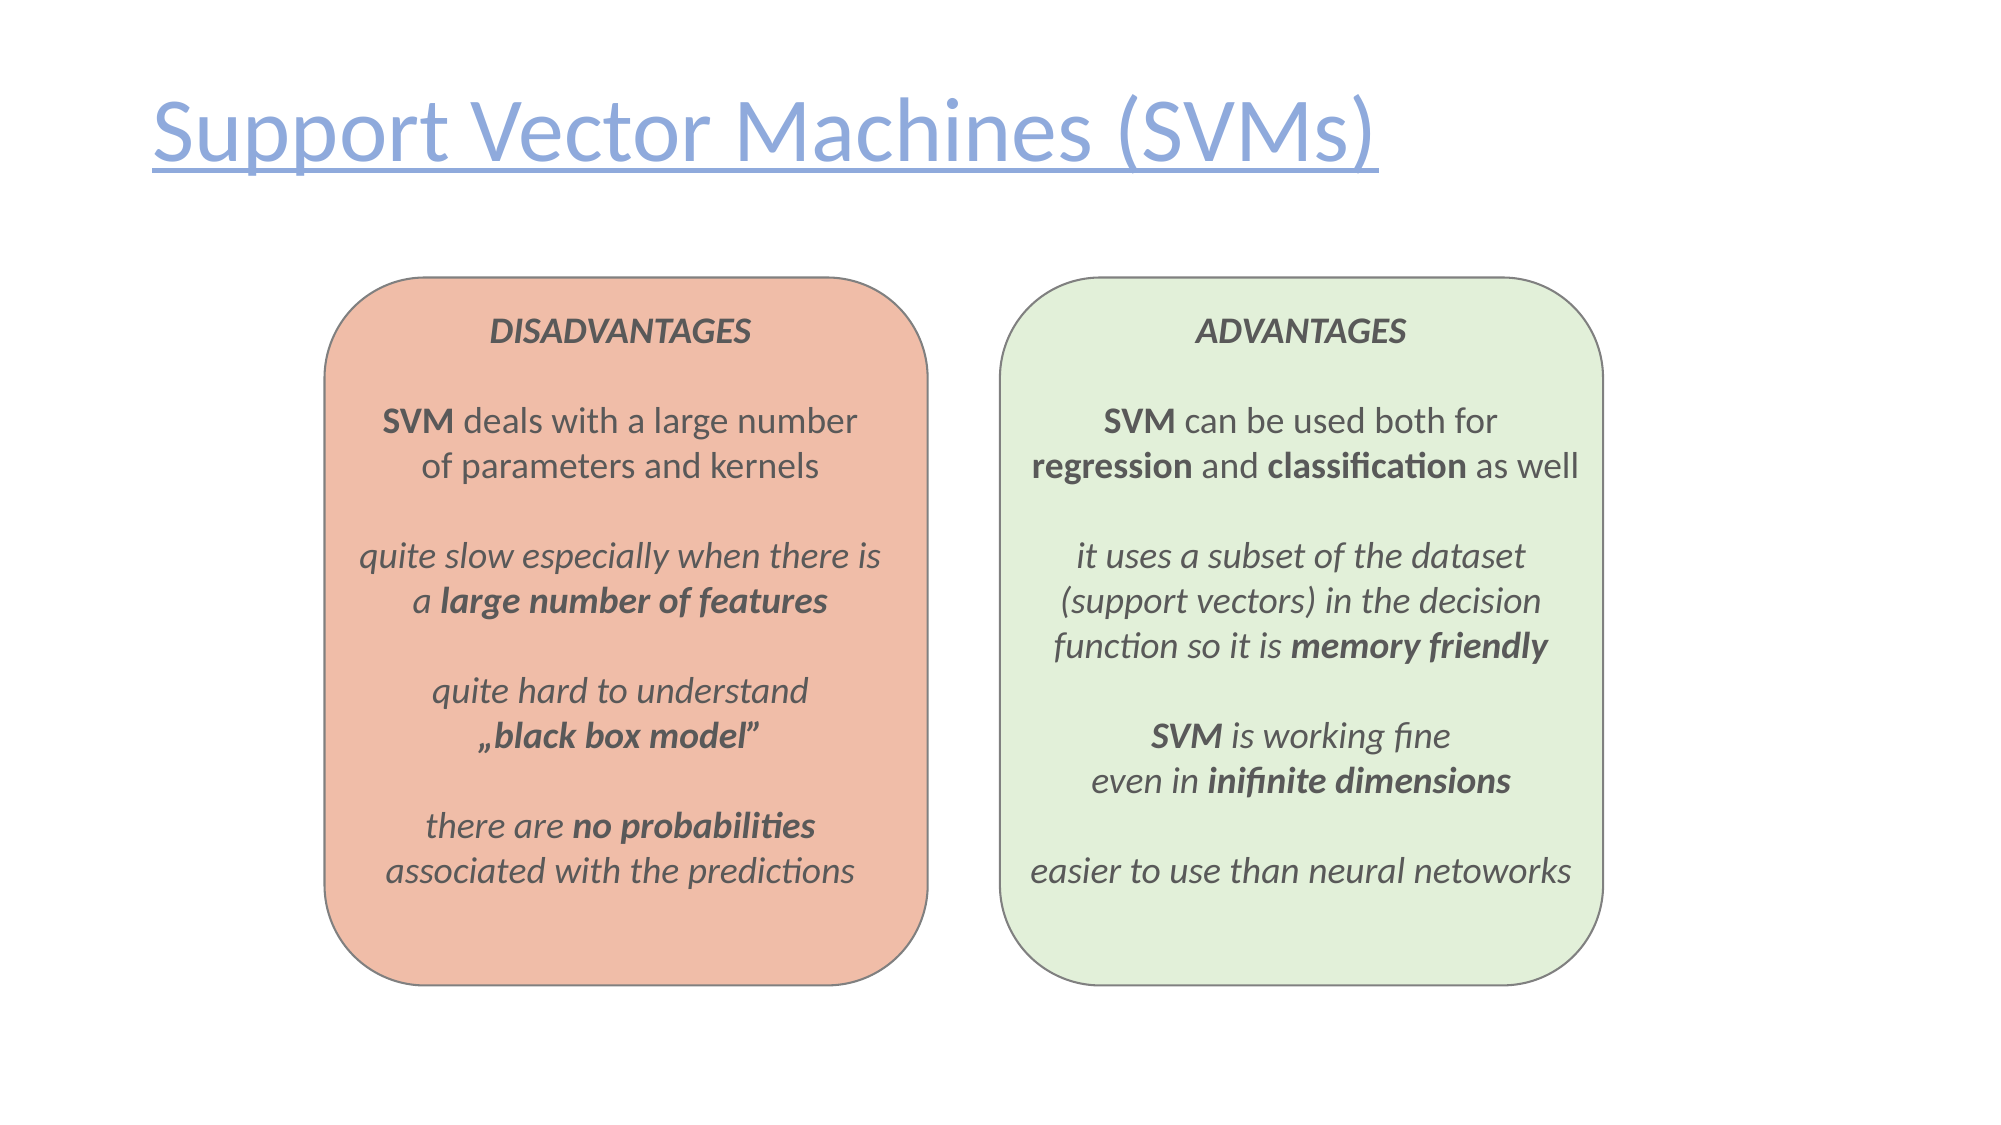

# Support Vector Machines (SVMs)

DISADVANTAGES

SVM deals with a large number
of parameters and kernels

quite slow especially when there is
a large number of features

quite hard to understand
„black box model”

there are no probabilities
associated with the predictions

ADVANTAGES

SVM can be used both for
 regression and classification as well

it uses a subset of the dataset
(support vectors) in the decision
function so it is memory friendly

SVM is working fine
even in inifinite dimensions

easier to use than neural netoworks